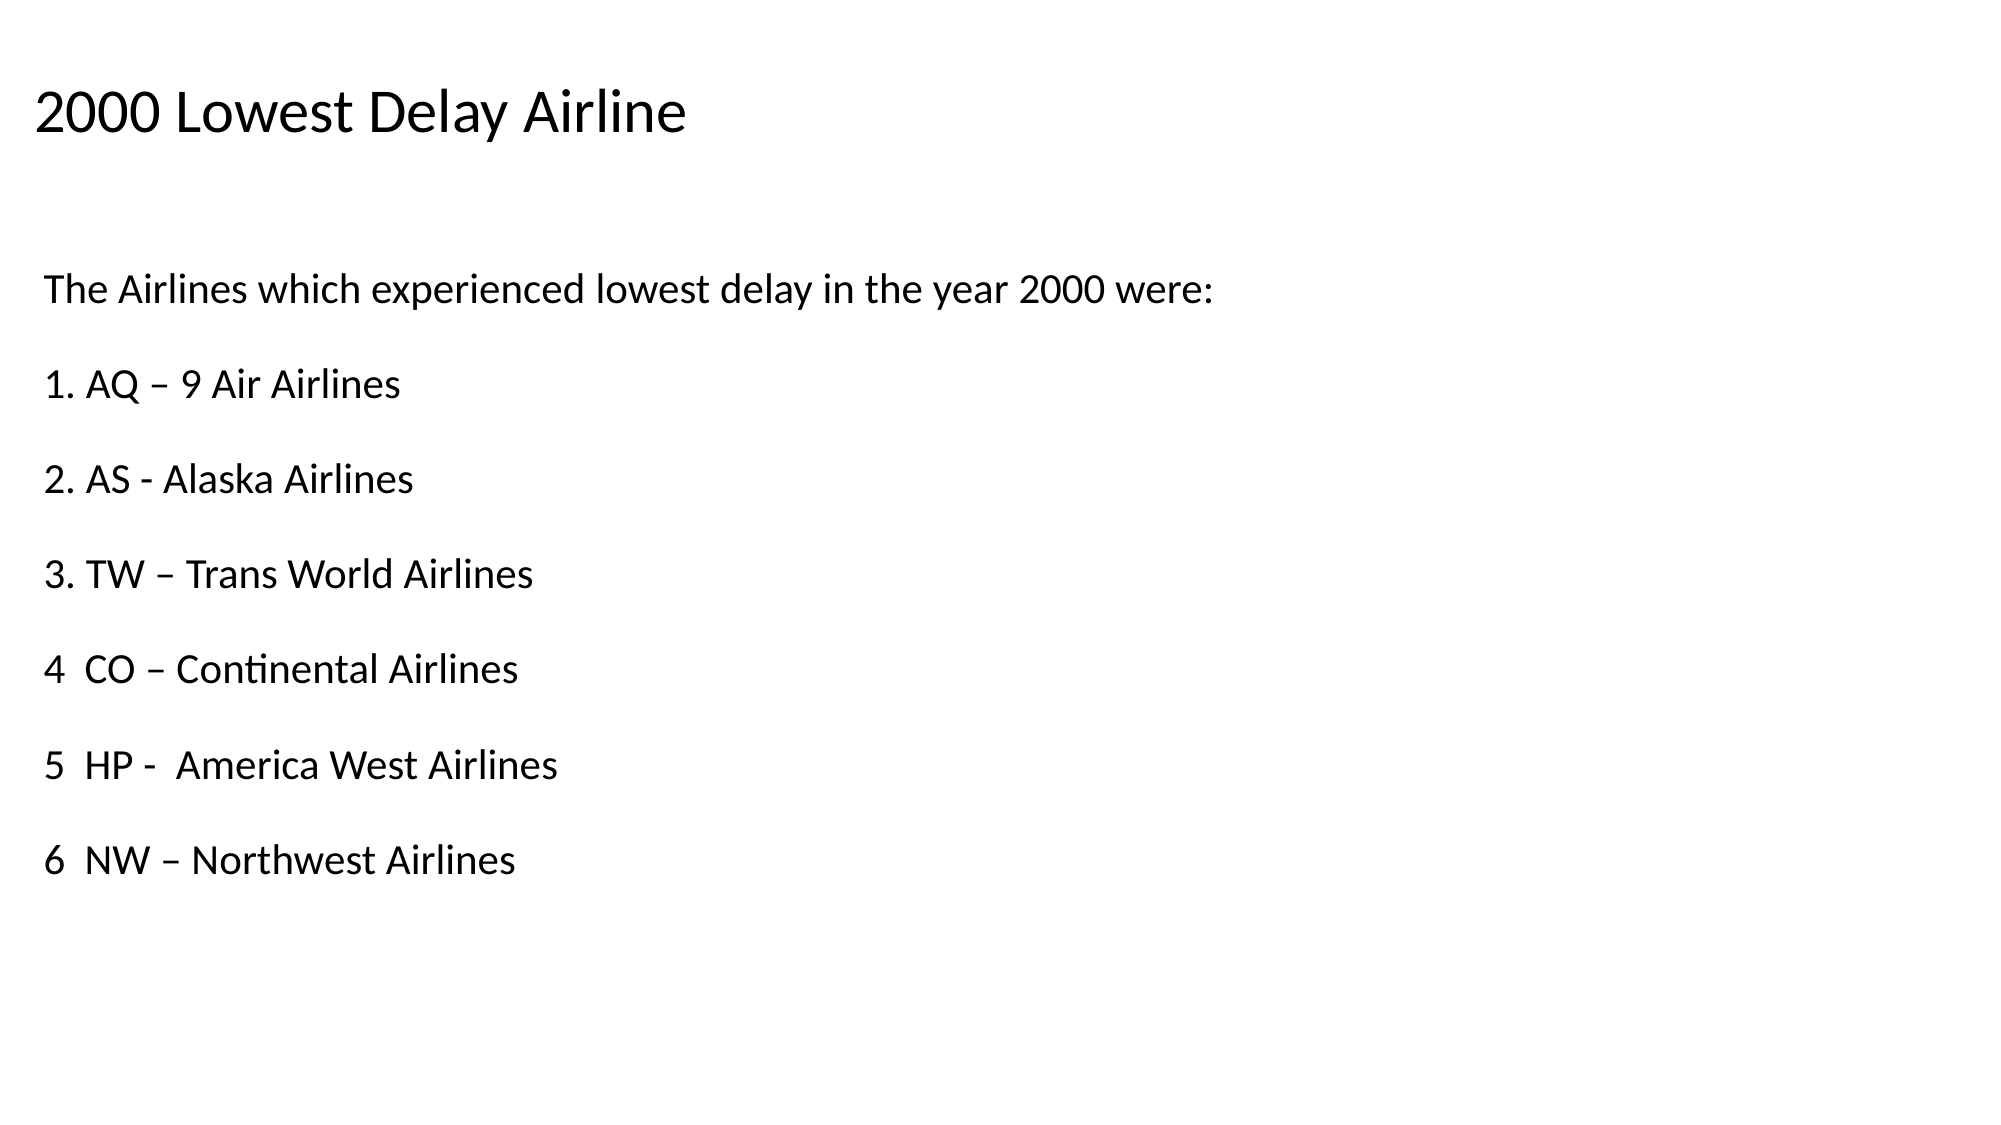

# 2000 Lowest Delay Airline
The Airlines which experienced lowest delay in the year 2000 were:
1. AQ – 9 Air Airlines
2. AS - Alaska Airlines
3. TW – Trans World Airlines
4  CO – Continental Airlines
5  HP -  America West Airlines
6  NW – Northwest Airlines